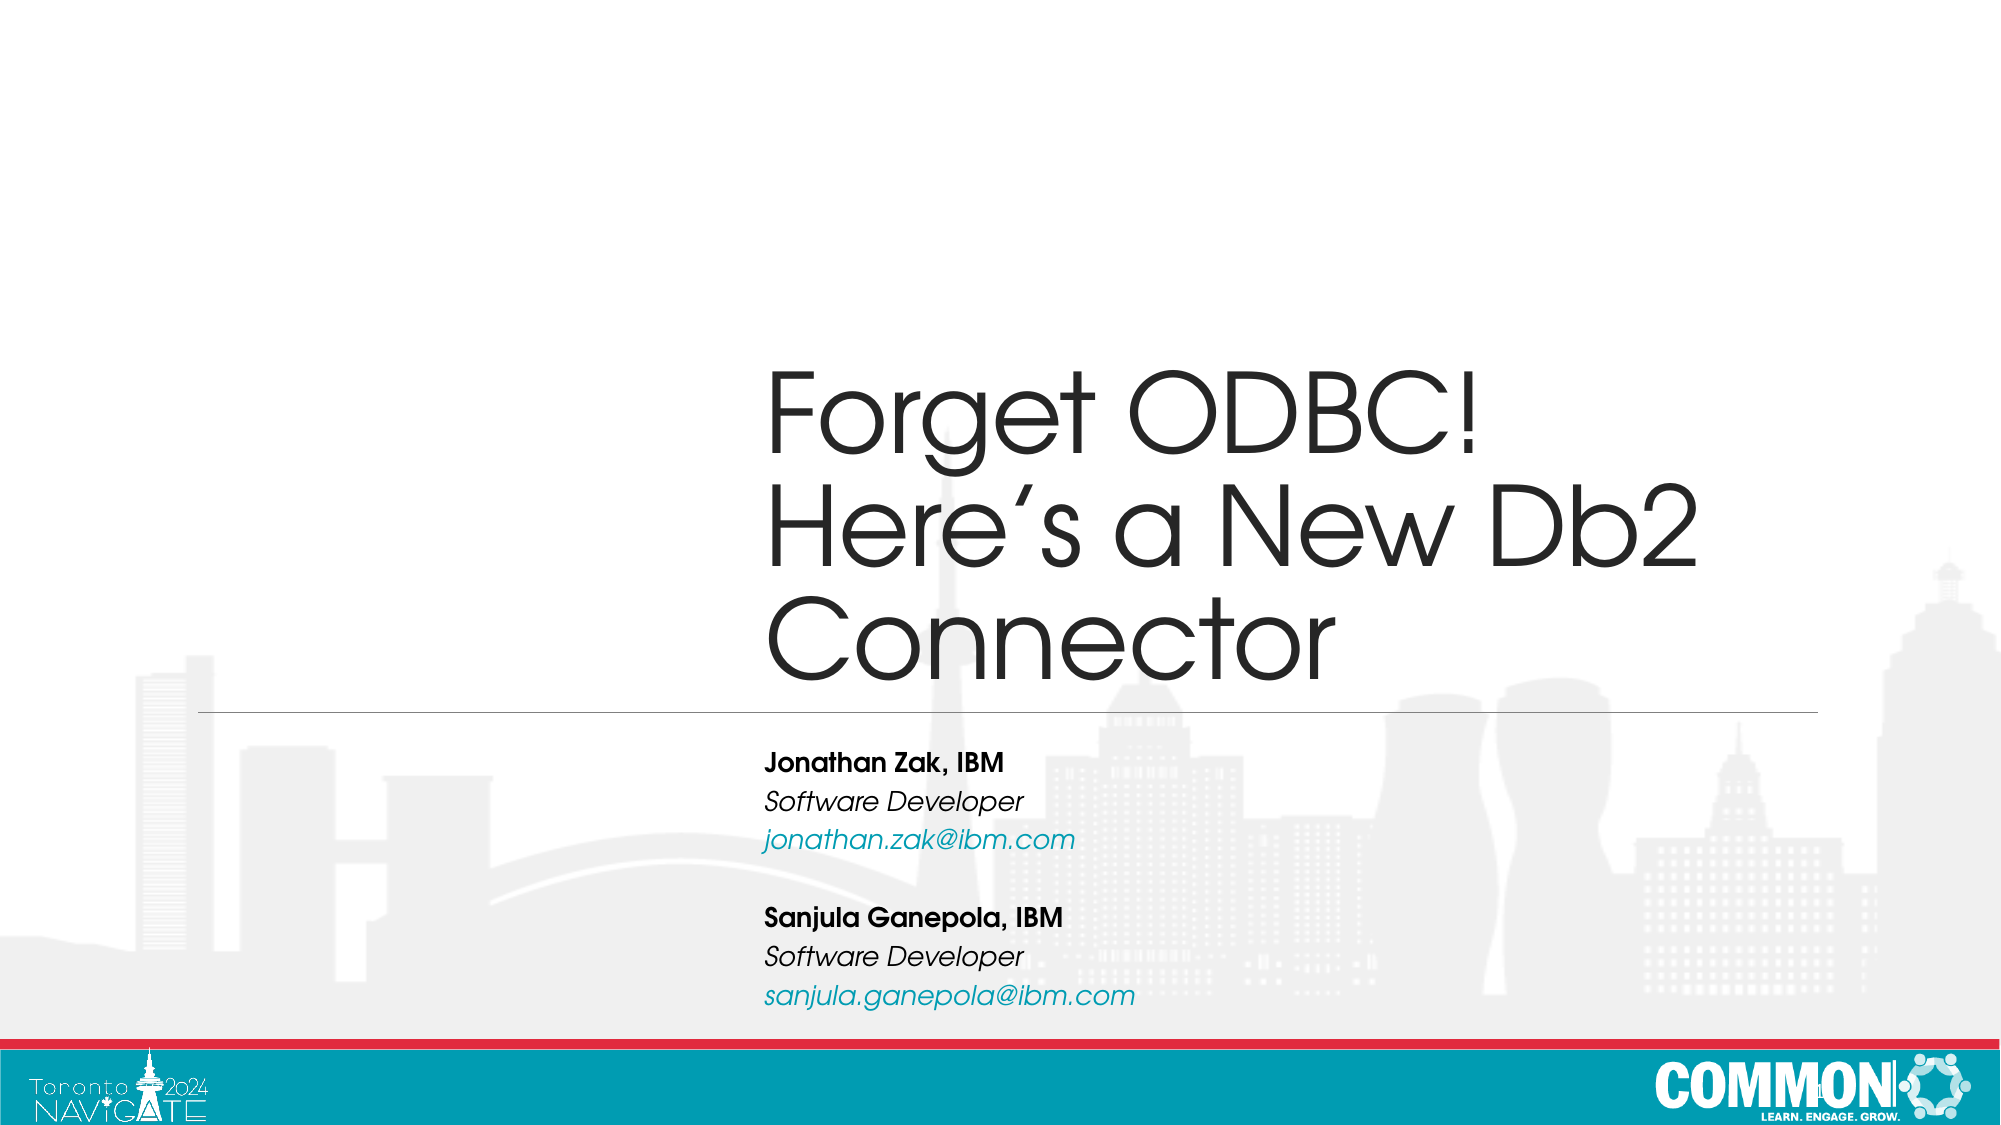

# Forget ODBC! Here’s a New Db2 Connector
Jonathan Zak, IBM
Software Developer
jonathan.zak@ibm.com

Sanjula Ganepola, IBM
Software Developer
sanjula.ganepola@ibm.com
1